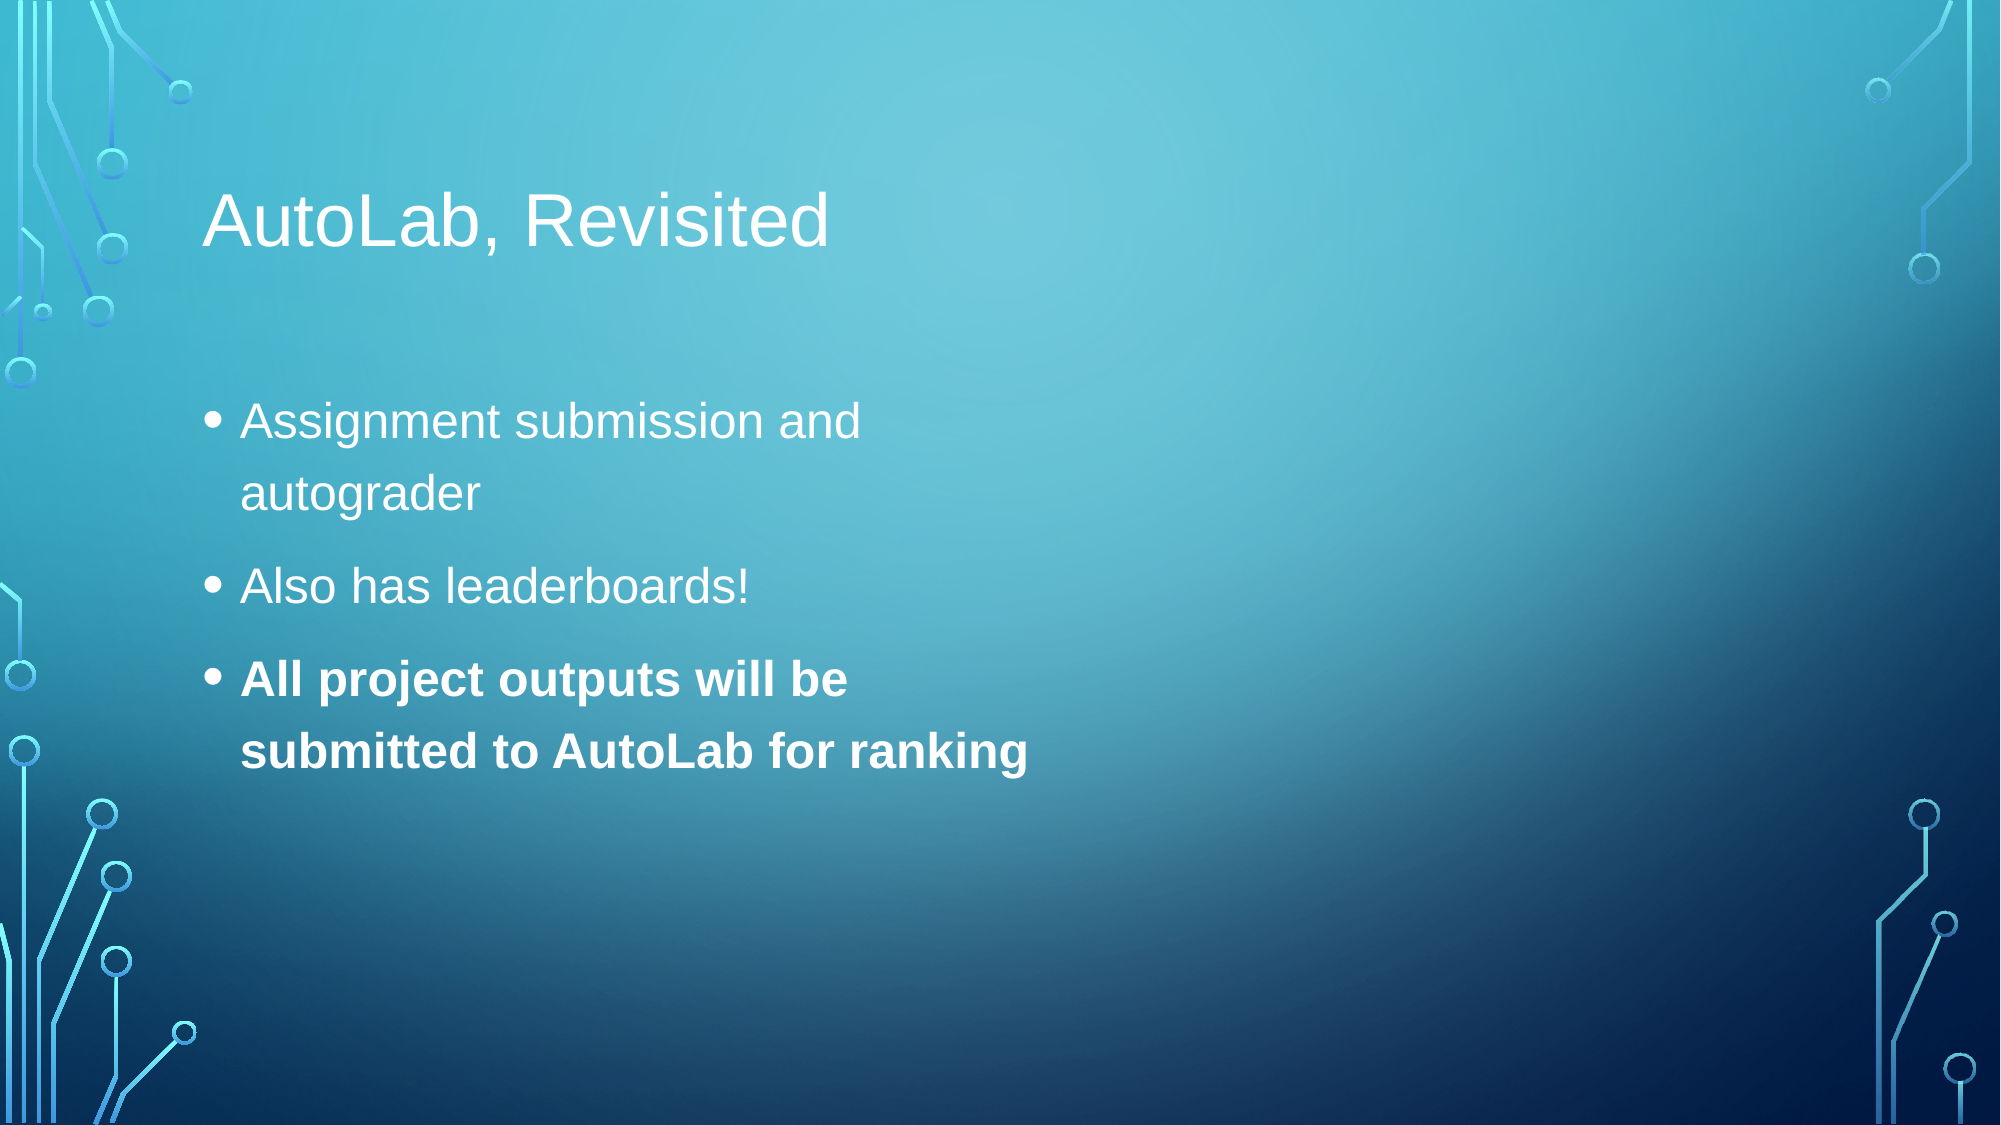

# AutoLab, Revisited
Assignment submission and autograder
Also has leaderboards!
All project outputs will be submitted to AutoLab for ranking